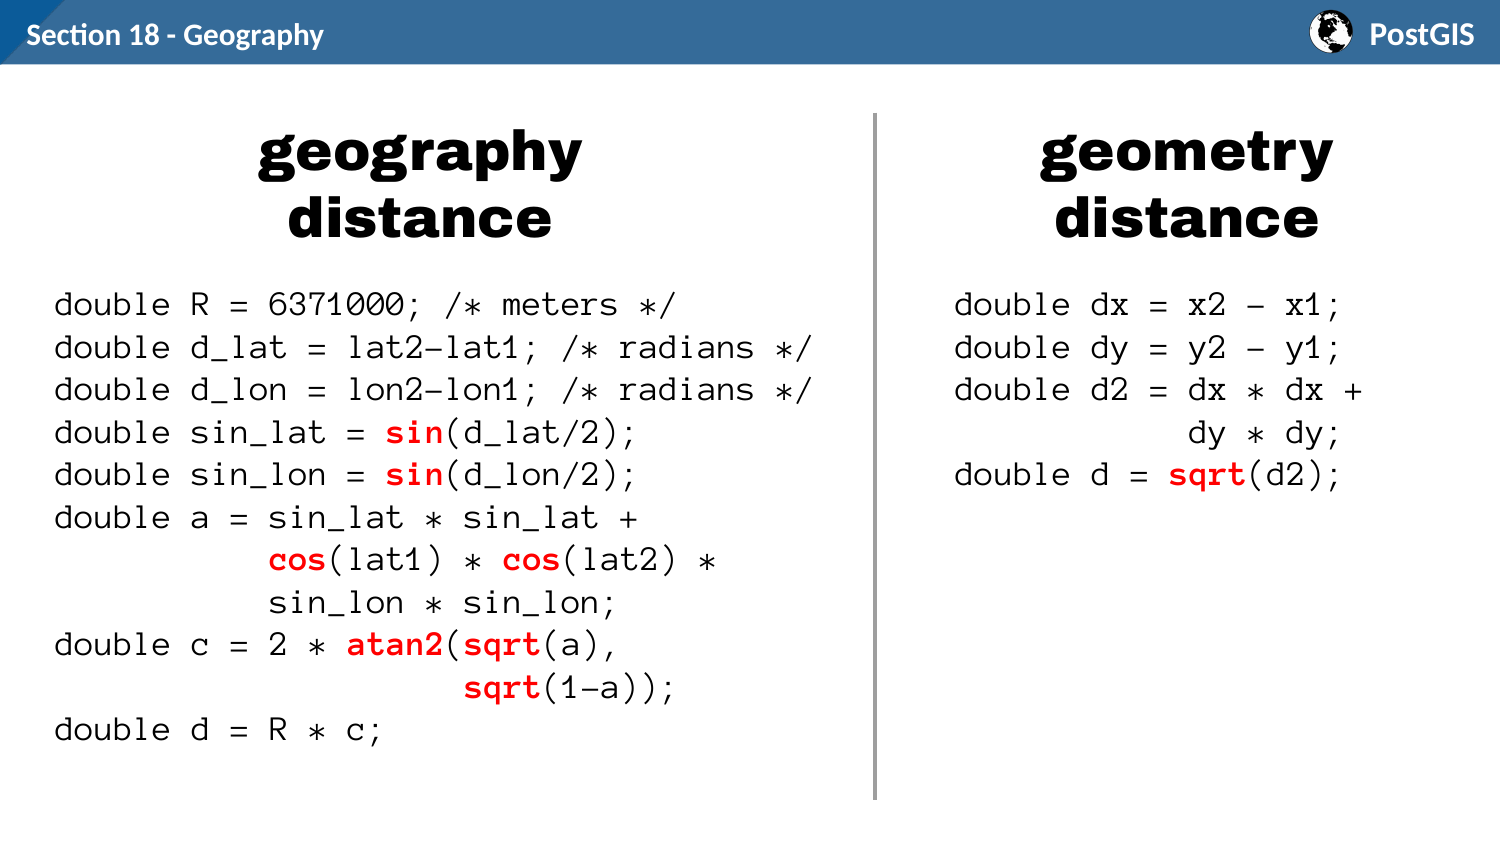

Section 18 - Geography
geography
distance
geometry
distance
double R = 6371000; /* meters */
double d_lat = lat2-lat1; /* radians */
double d_lon = lon2-lon1; /* radians */
double sin_lat = sin(d_lat/2);
double sin_lon = sin(d_lon/2);
double a = sin_lat * sin_lat +
           cos(lat1) * cos(lat2) *
           sin_lon * sin_lon;
double c = 2 * atan2(sqrt(a),
                     sqrt(1-a));
double d = R * c;
double dx = x2 - x1;
double dy = y2 - y1;
double d2 = dx * dx +
            dy * dy;
double d = sqrt(d2);